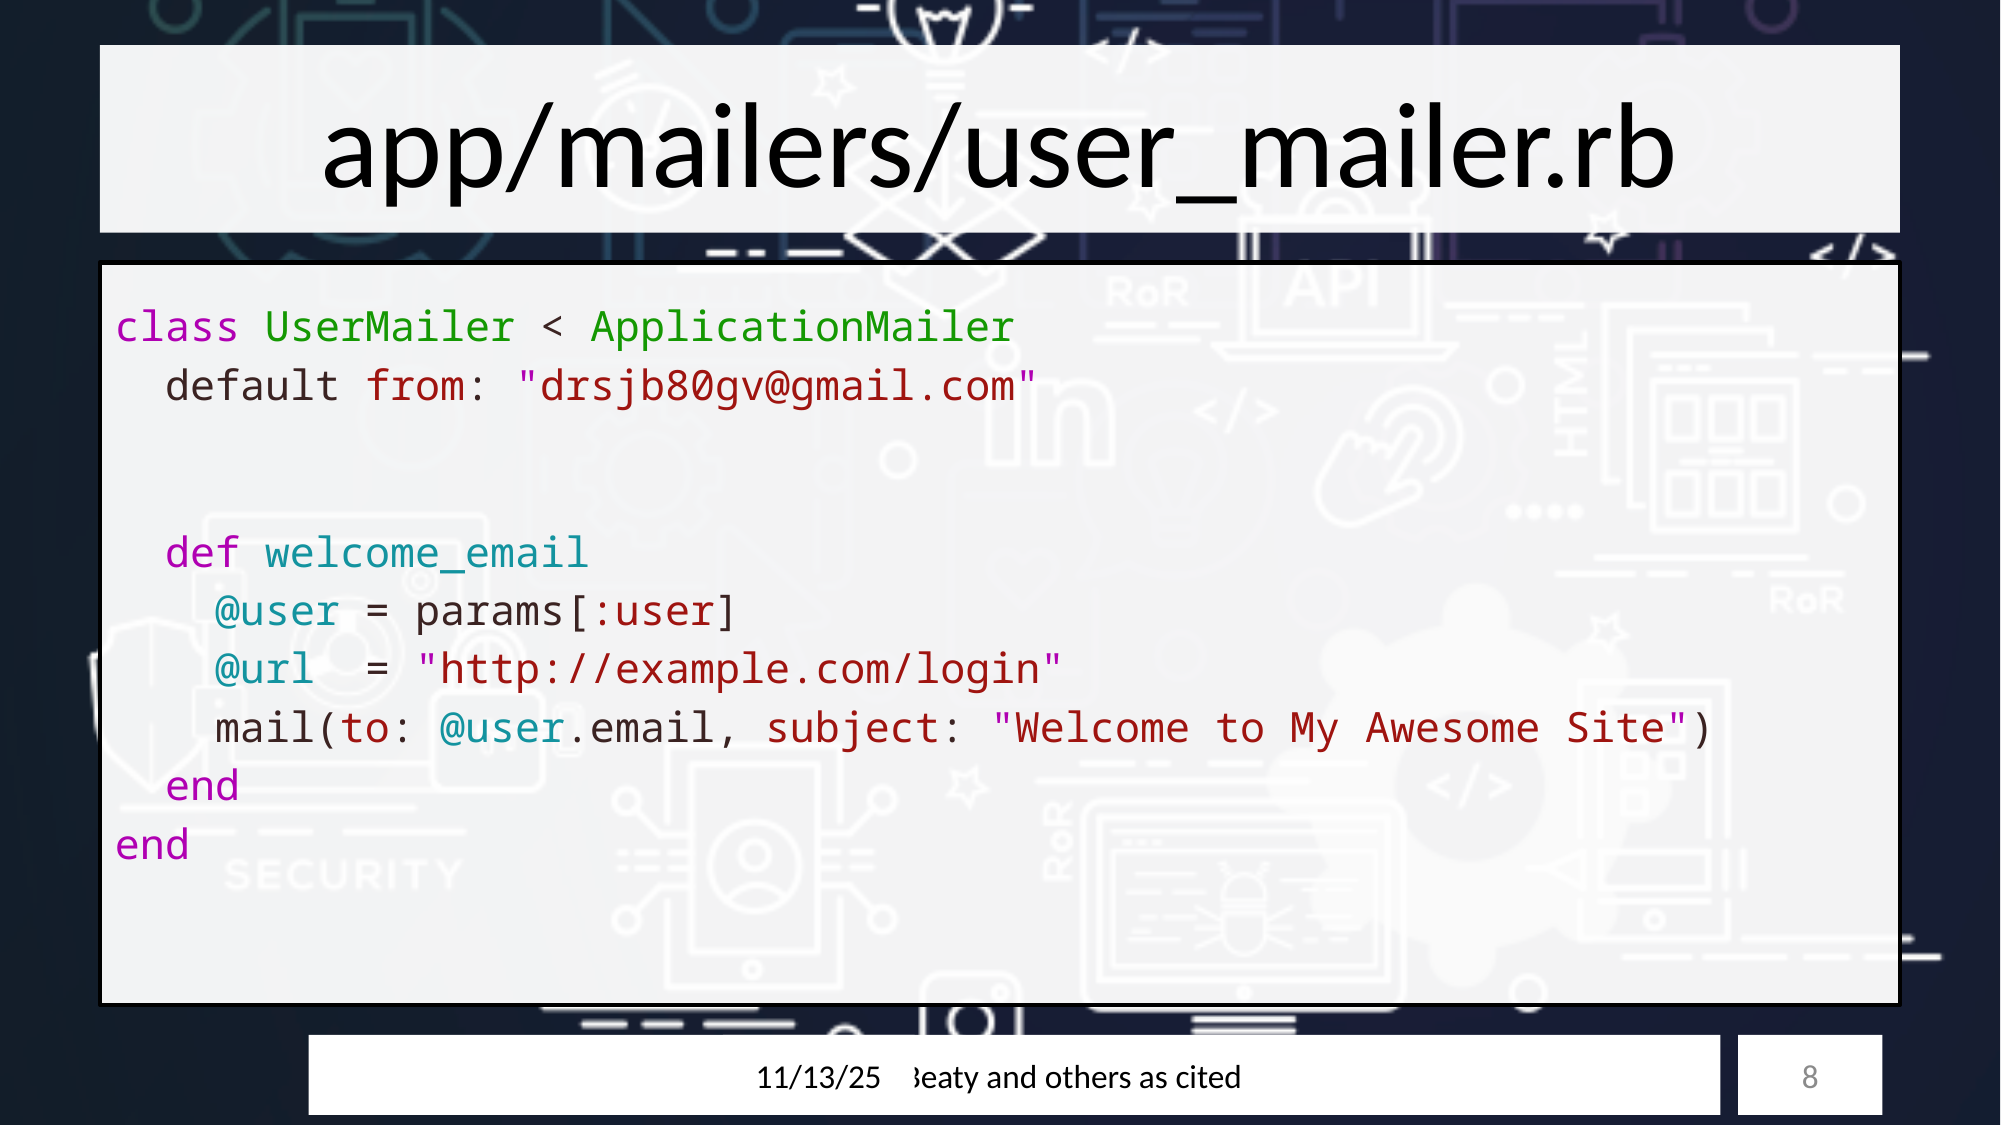

# app/mailers/user_mailer.rb
class UserMailer < ApplicationMailer
  default from: "drsjb80gv@gmail.com"

  def welcome_email
    @user = params[:user]
    @url  = "http://example.com/login"
    mail(to: @user.email, subject: "Welcome to My Awesome Site")
  end
end

© Steve Beaty and others as cited
8
11/13/25